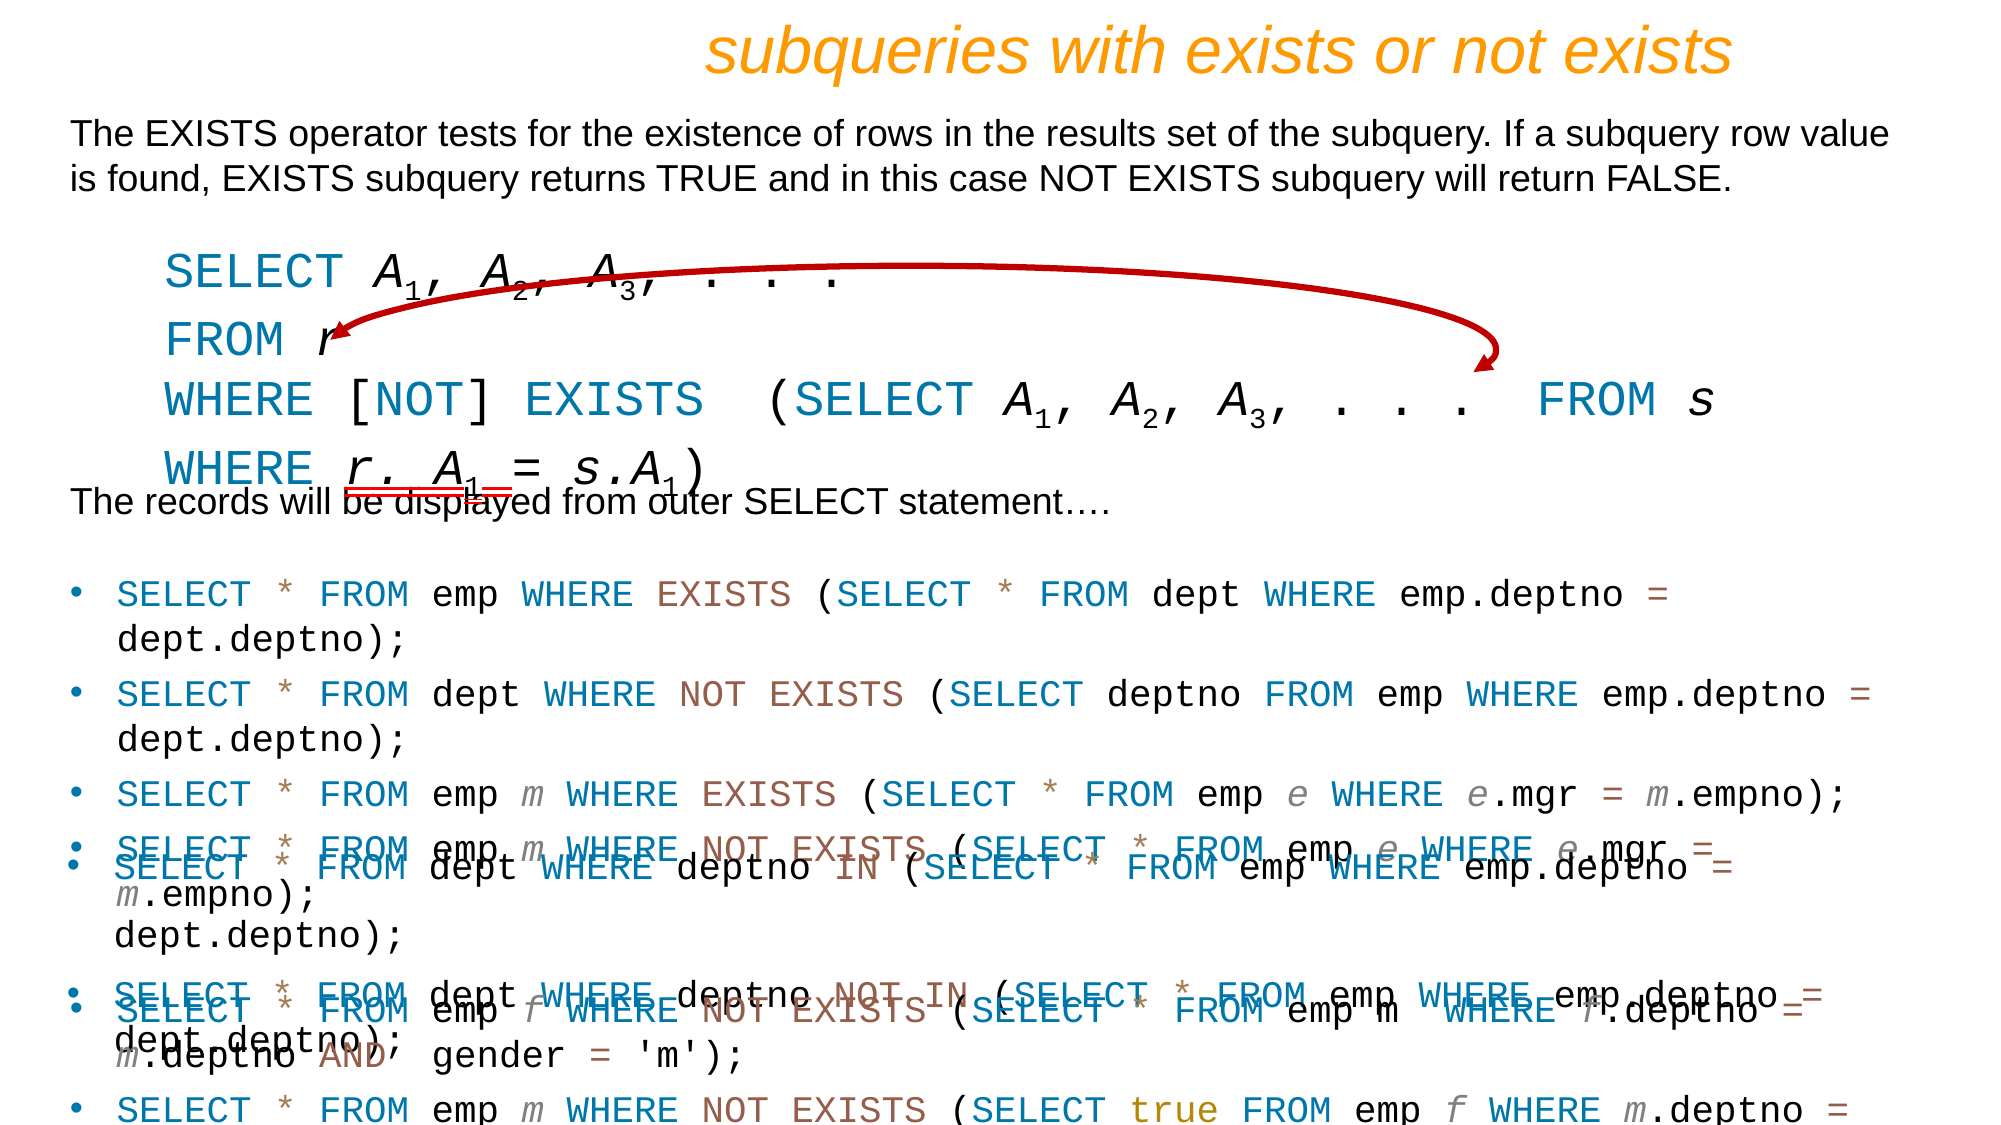

subqueries with exists or not exists
The EXISTS operator tests for the existence of rows in the results set of the subquery. If a subquery row value is found, EXISTS subquery returns TRUE and in this case NOT EXISTS subquery will return FALSE.
SELECT A1, A2, A3, . . .
FROM r
WHERE [NOT] EXISTS  (SELECT A1, A2, A3, . . .  FROM s WHERE r. A1 = s.A1)

The records will be displayed from outer SELECT statement….
SELECT * FROM emp WHERE EXISTS (SELECT * FROM dept WHERE emp.deptno = dept.deptno);

SELECT * FROM dept WHERE NOT EXISTS (SELECT deptno FROM emp WHERE emp.deptno = dept.deptno);

SELECT * FROM emp m WHERE EXISTS (SELECT * FROM emp e WHERE e.mgr = m.empno);

SELECT * FROM emp m WHERE NOT EXISTS (SELECT * FROM emp e WHERE e.mgr = m.empno);
SELECT * FROM dept WHERE deptno IN (SELECT * FROM emp WHERE emp.deptno = dept.deptno);

SELECT * FROM dept WHERE deptno NOT IN (SELECT * FROM emp WHERE emp.deptno = dept.deptno);
SELECT * FROM emp f WHERE NOT EXISTS (SELECT * FROM emp m  WHERE f.deptno = m.deptno AND  gender = 'm');

SELECT * FROM emp m WHERE NOT EXISTS (SELECT true FROM emp f WHERE m.deptno = f.deptno AND f.gender = 'f');